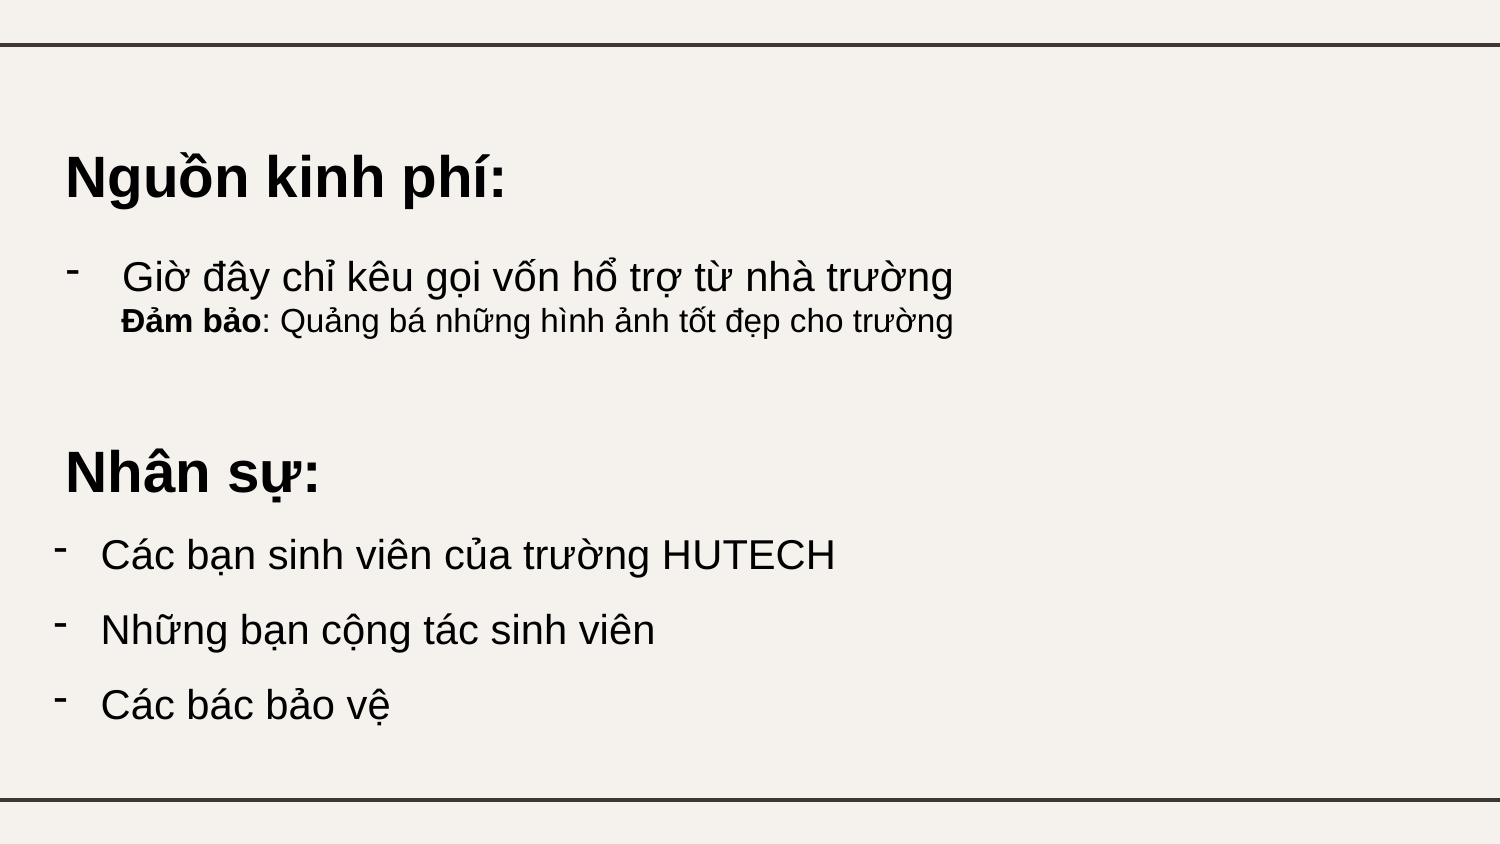

Nguồn kinh phí:
Giờ đây chỉ kêu gọi vốn hổ trợ từ nhà trường
      Đảm bảo: Quảng bá những hình ảnh tốt đẹp cho trường
Nhân sự:
Các bạn sinh viên của trường HUTECH
Những bạn cộng tác sinh viên
Các bác bảo vệ